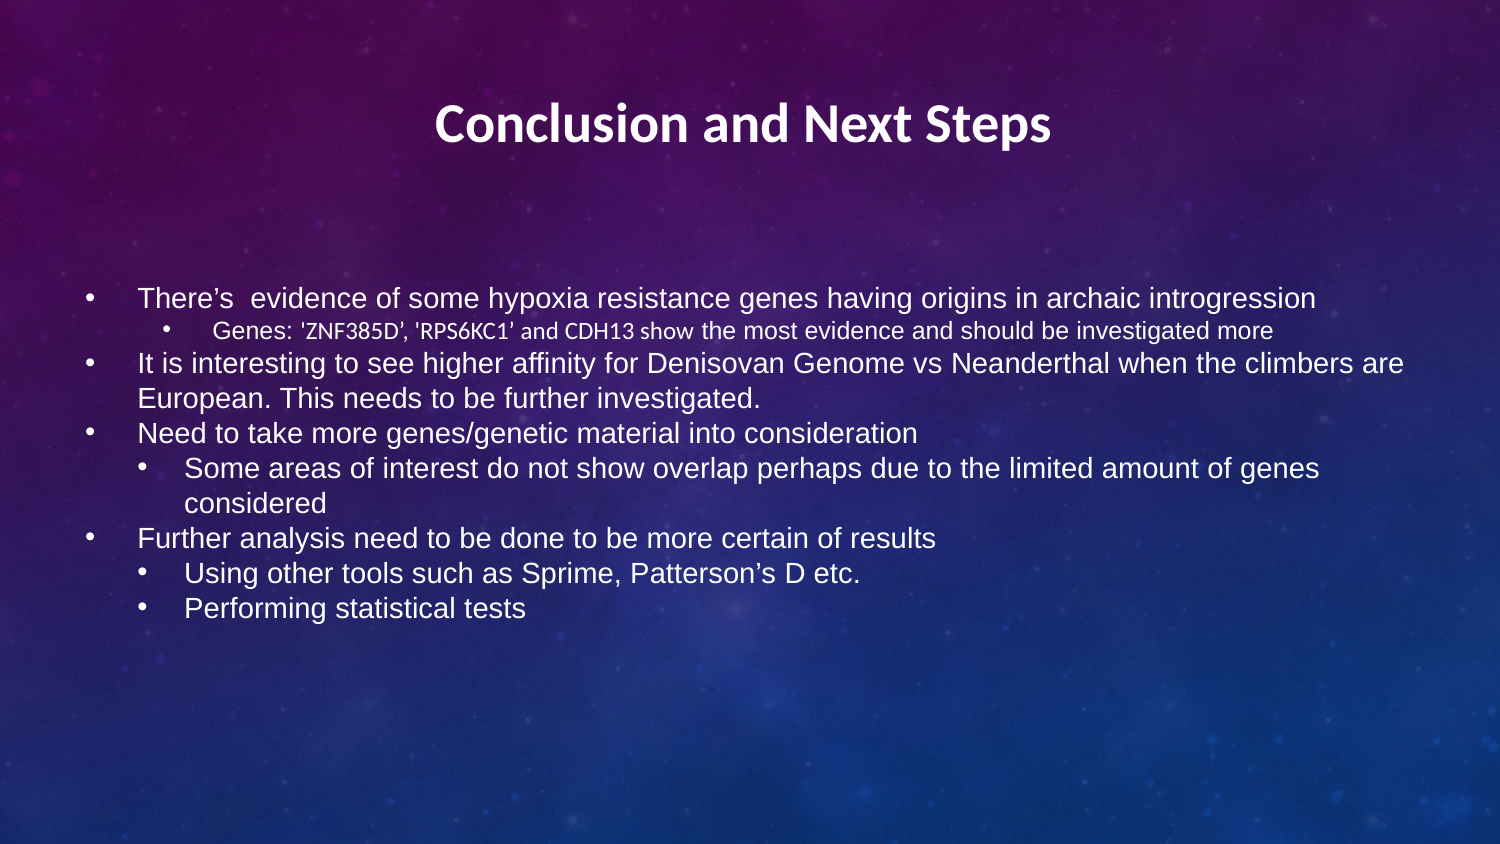

# Conclusion and Next Steps
There’s  evidence of some hypoxia resistance genes having origins in archaic introgression
Genes: 'ZNF385D’, 'RPS6KC1’ and CDH13 show the most evidence and should be investigated more
It is interesting to see higher affinity for Denisovan Genome vs Neanderthal when the climbers are European. This needs to be further investigated.
Need to take more genes/genetic material into consideration
Some areas of interest do not show overlap perhaps due to the limited amount of genes considered
Further analysis need to be done to be more certain of results
Using other tools such as Sprime, Patterson’s D etc.
Performing statistical tests